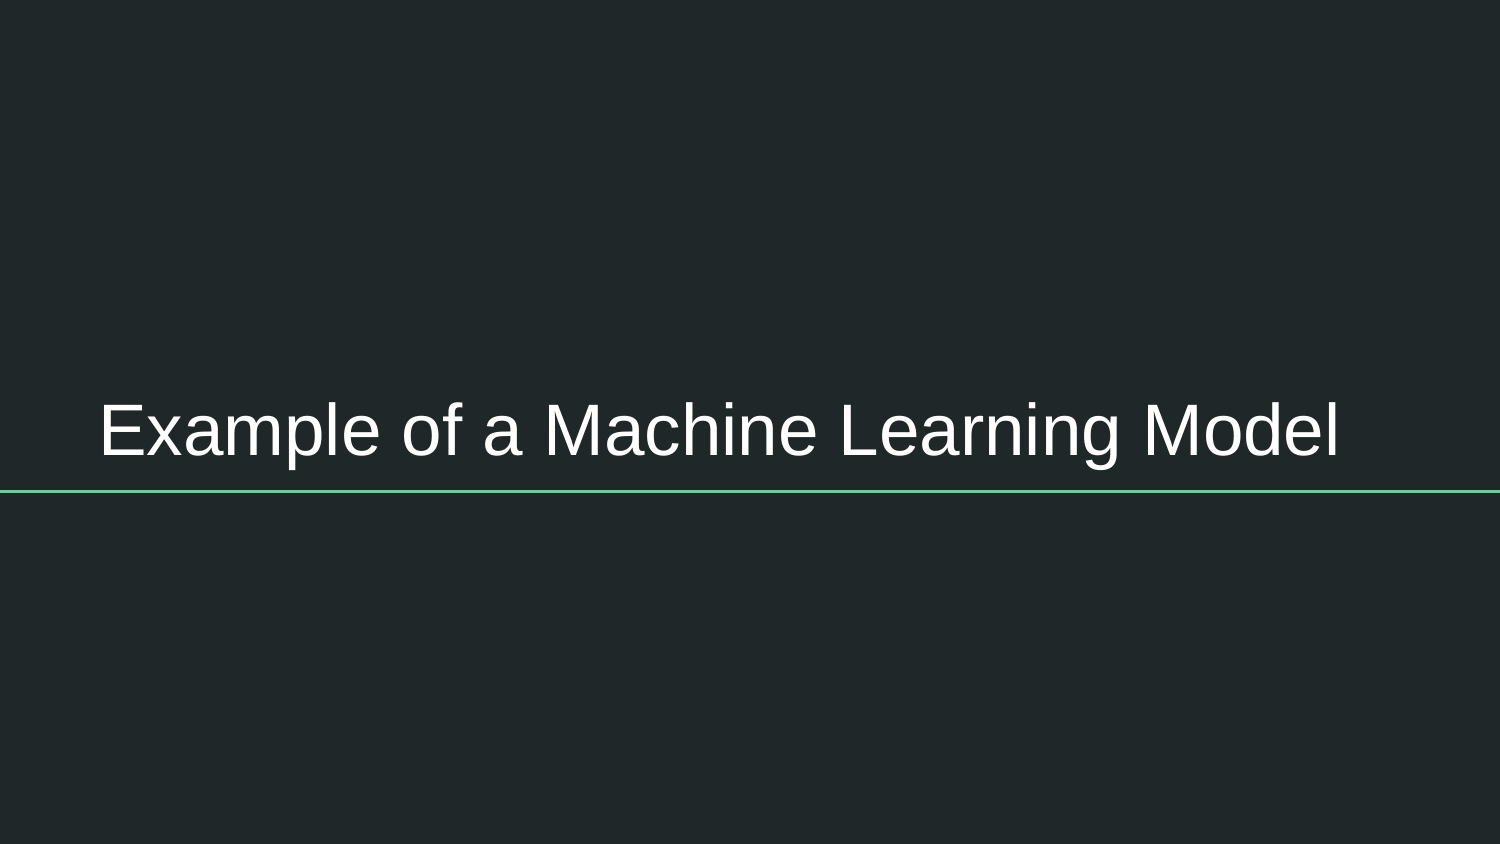

# Example of a Machine Learning Model